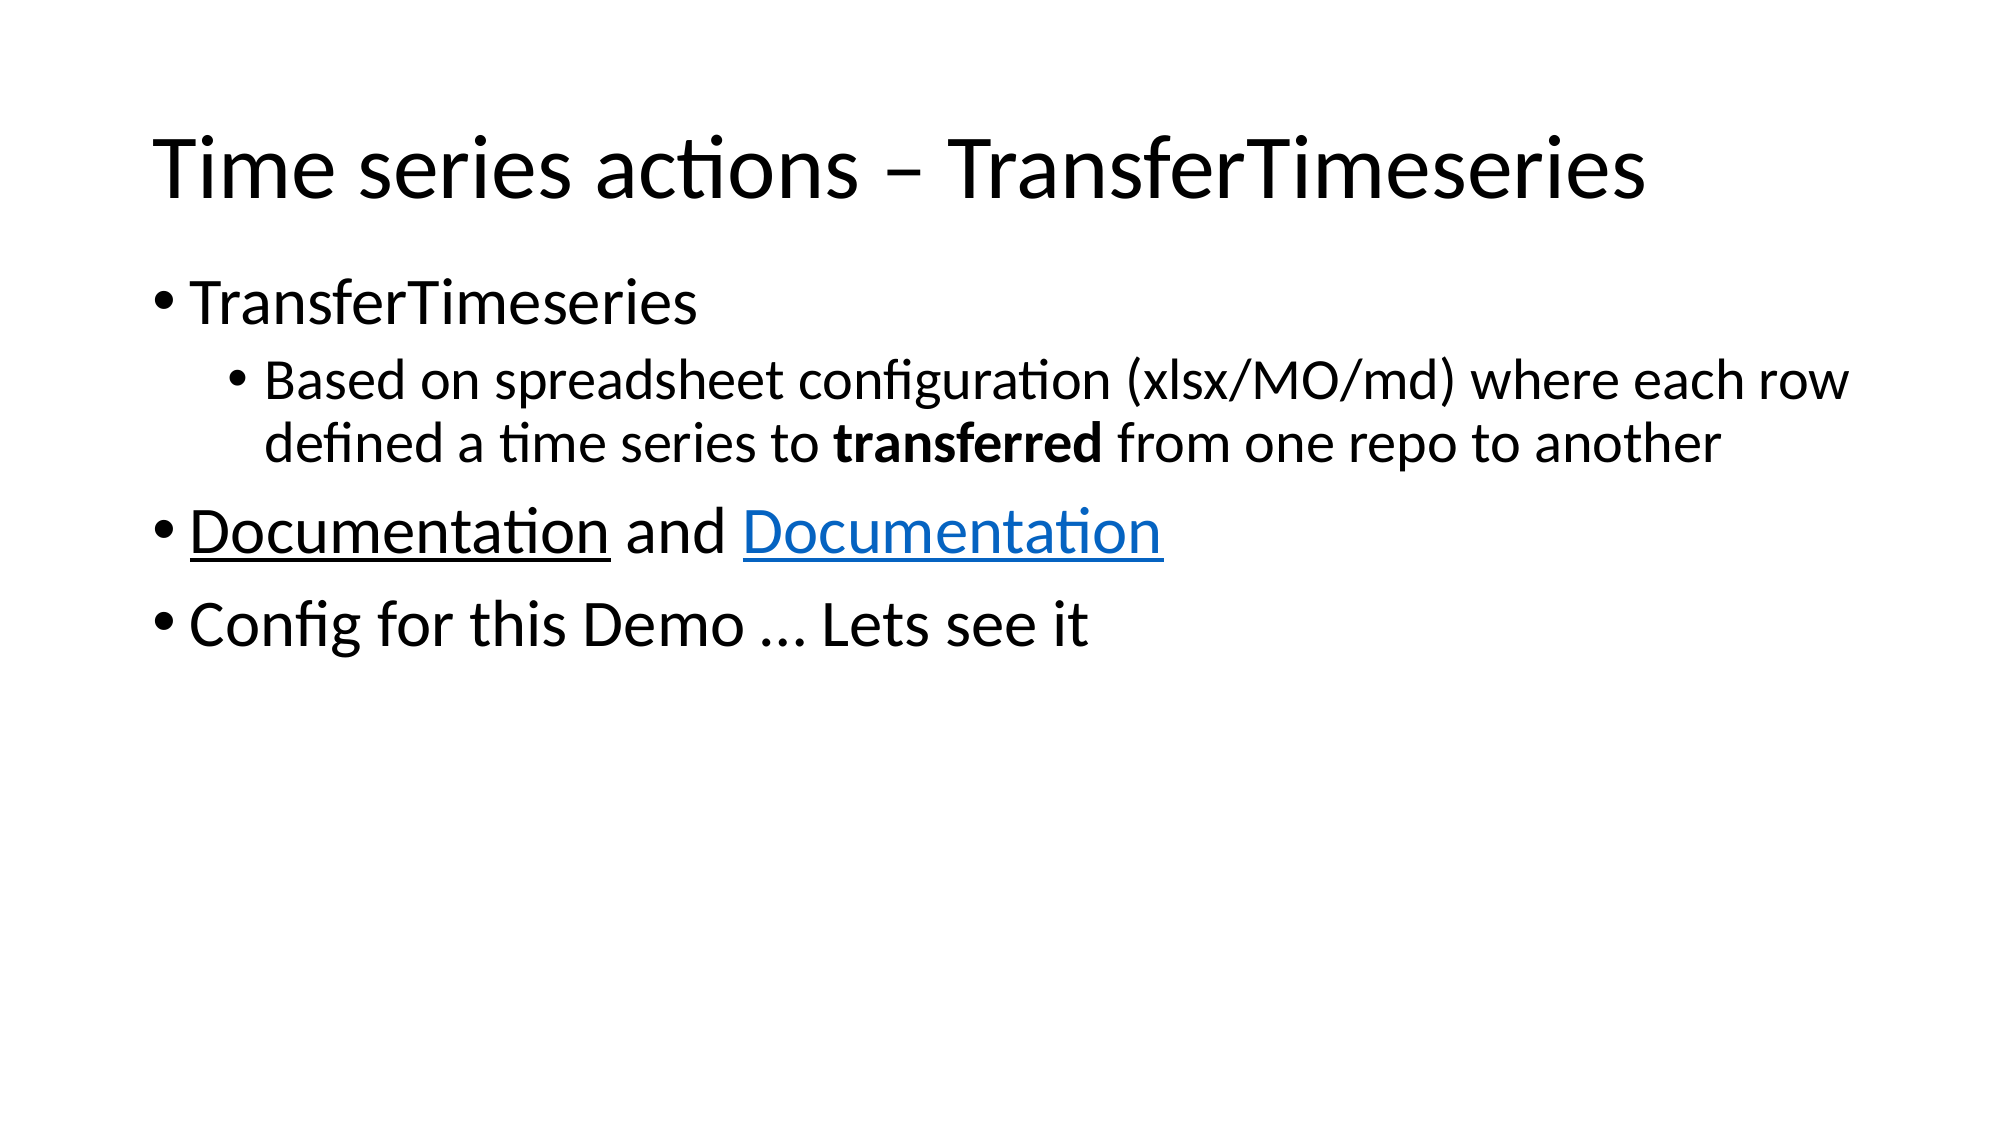

# Time series actions – TransferTimeseries
TransferTimeseries
Based on spreadsheet configuration (xlsx/MO/md) where each row defined a time series to transferred from one repo to another
Documentation and Documentation
Config for this Demo … Lets see it